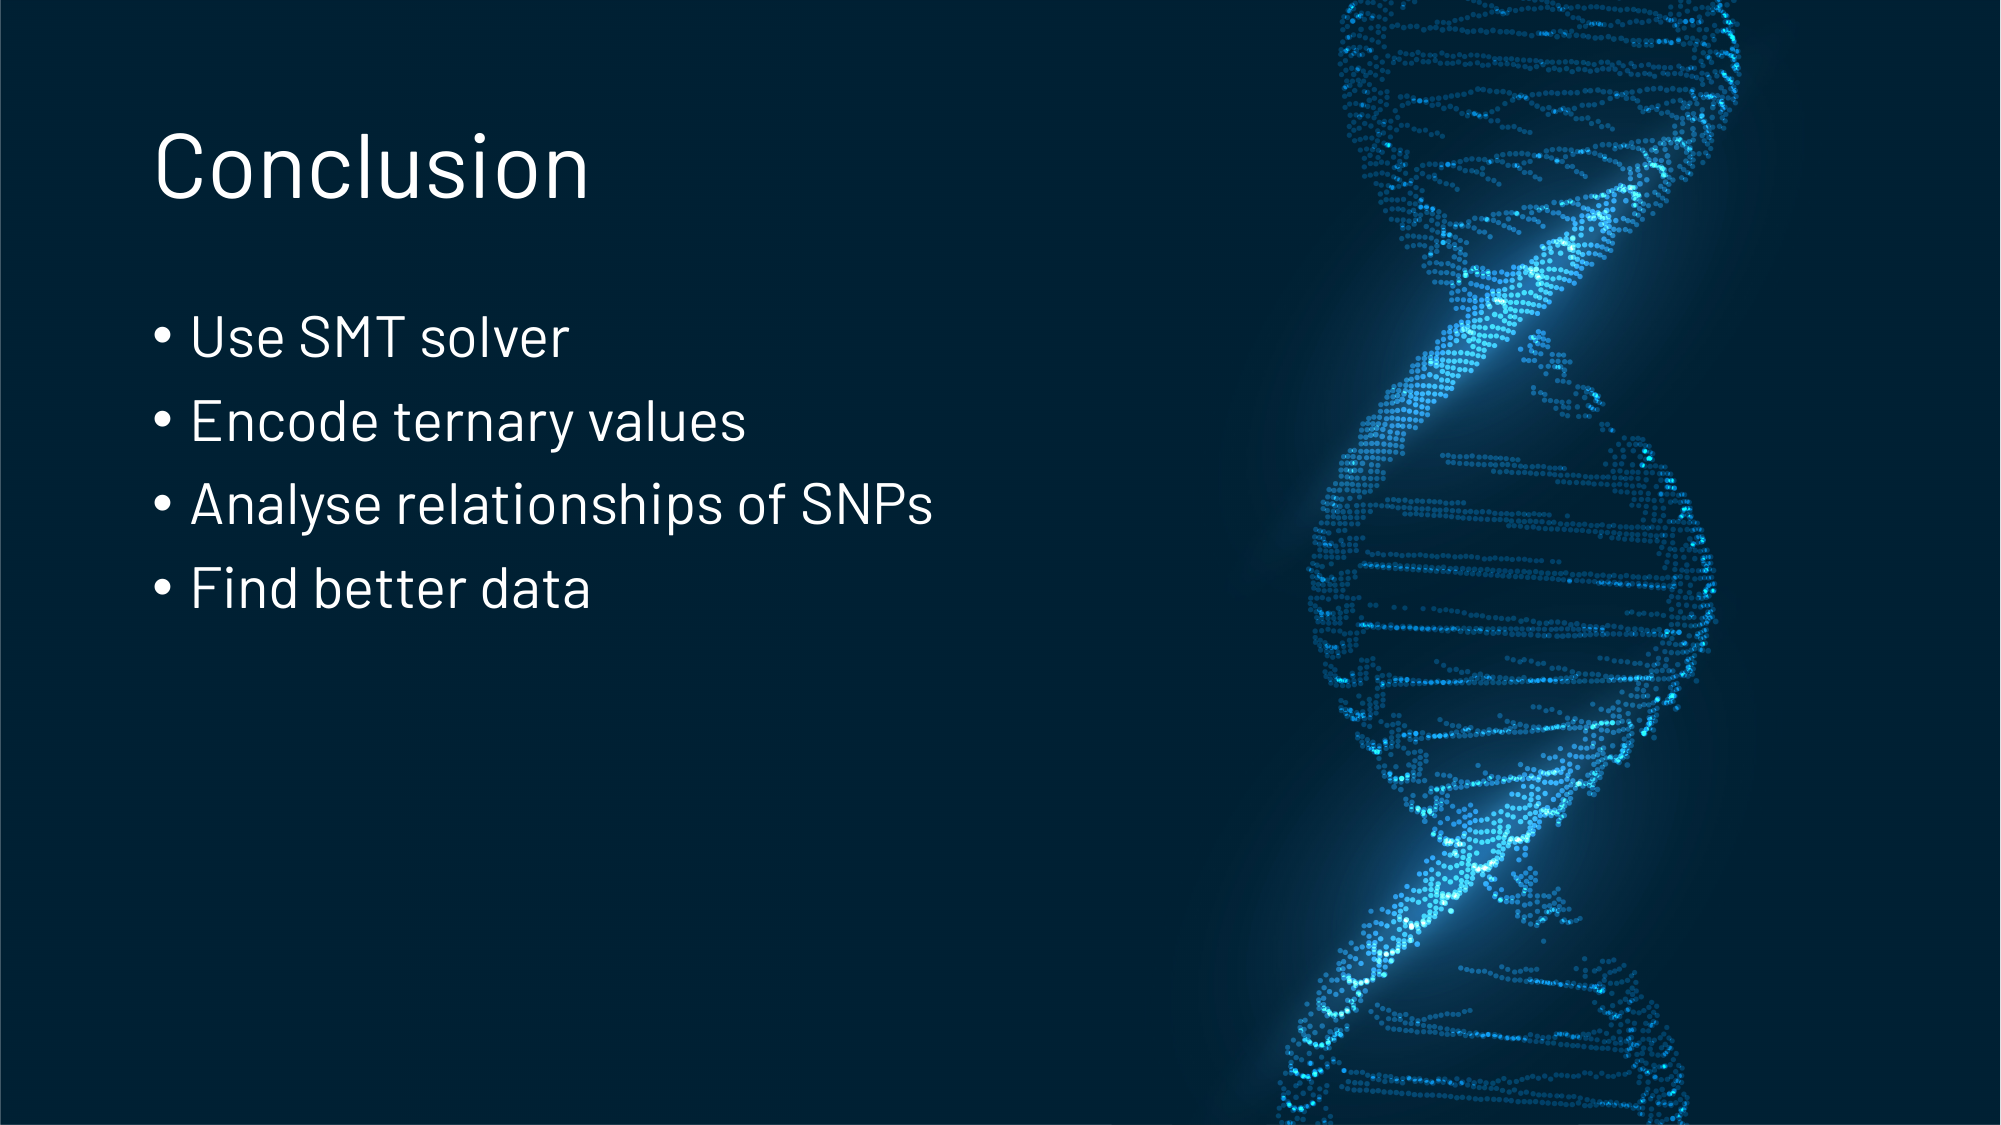

# Conclusion
Use SMT solver
Encode ternary values
Analyse relationships of SNPs
Find better data